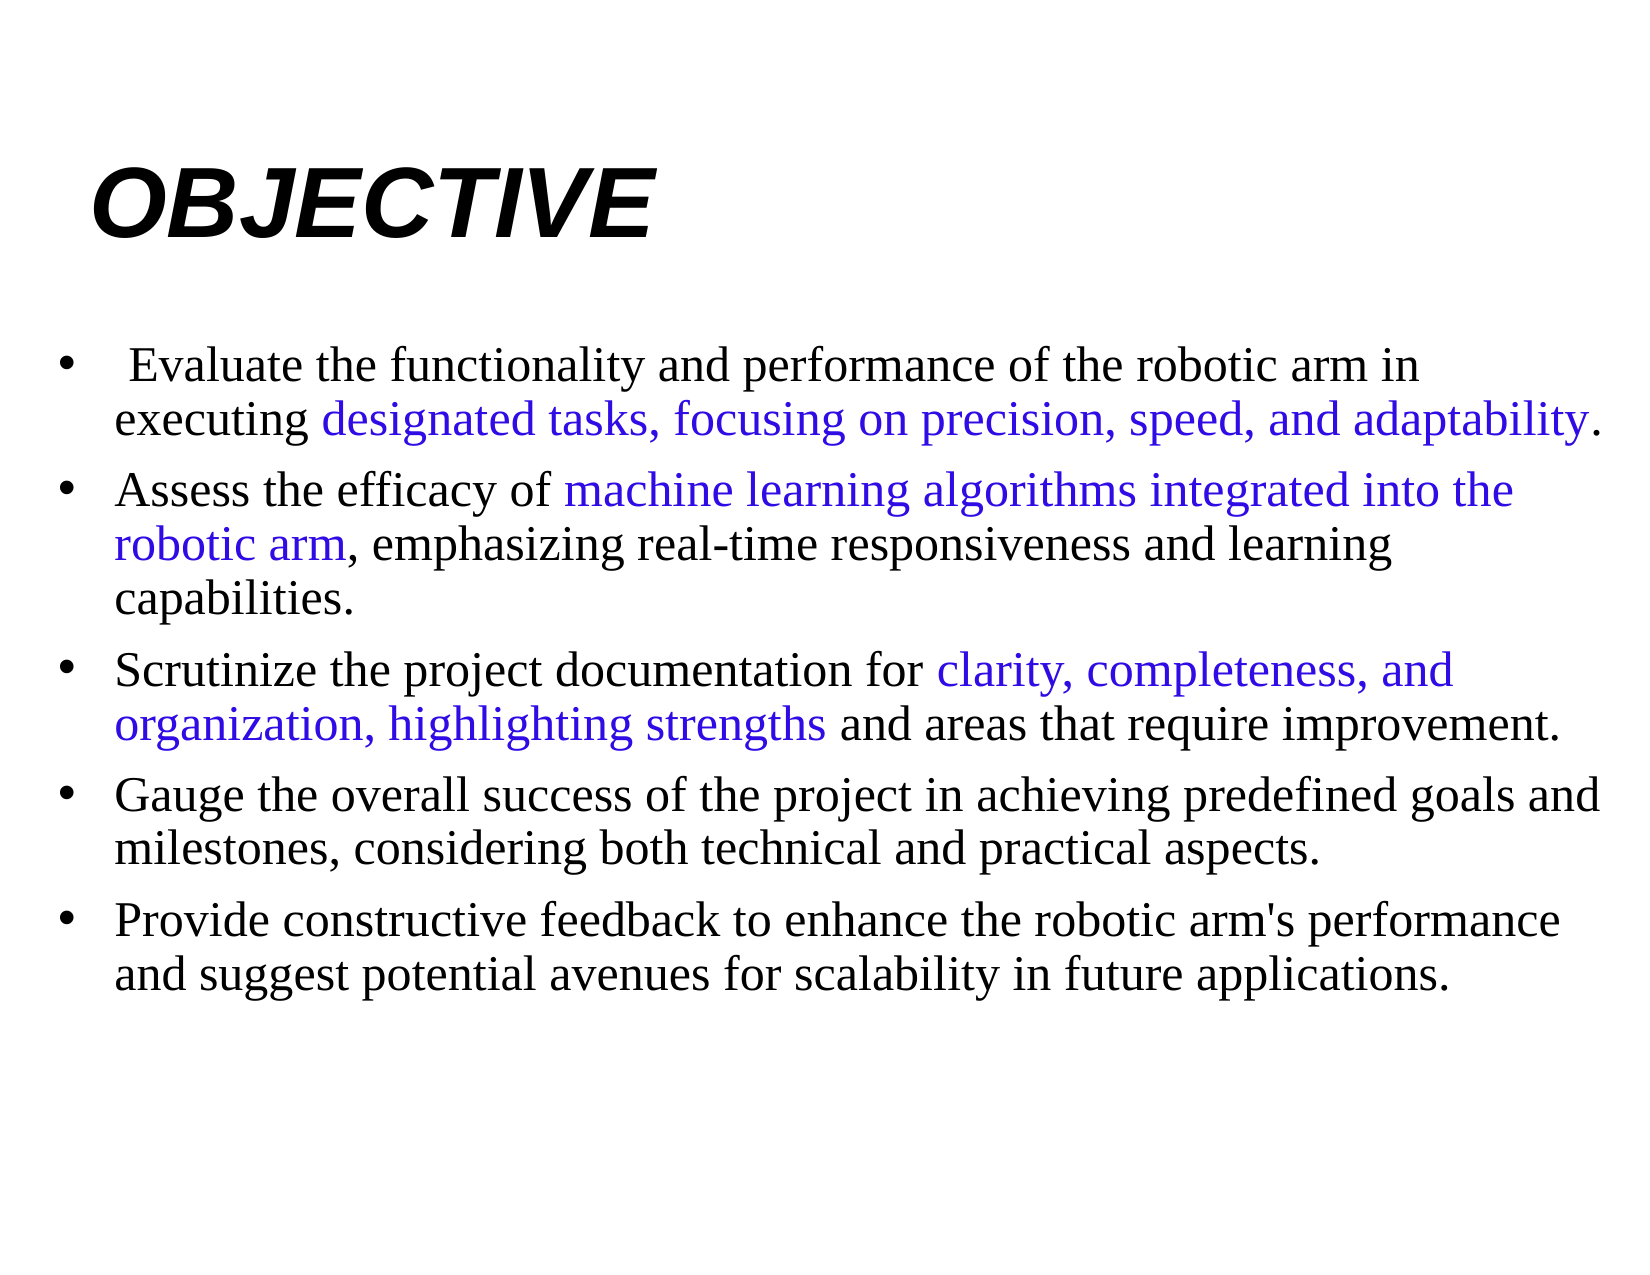

# OBJECTIVE
 Evaluate the functionality and performance of the robotic arm in    executing designated tasks, focusing on precision, speed, and adaptability.
Assess the efficacy of machine learning algorithms integrated into the robotic arm, emphasizing real-time responsiveness and learning capabilities.
Scrutinize the project documentation for clarity, completeness, and organization, highlighting strengths and areas that require improvement.
Gauge the overall success of the project in achieving predefined goals and milestones, considering both technical and practical aspects.
Provide constructive feedback to enhance the robotic arm's performance and suggest potential avenues for scalability in future applications.